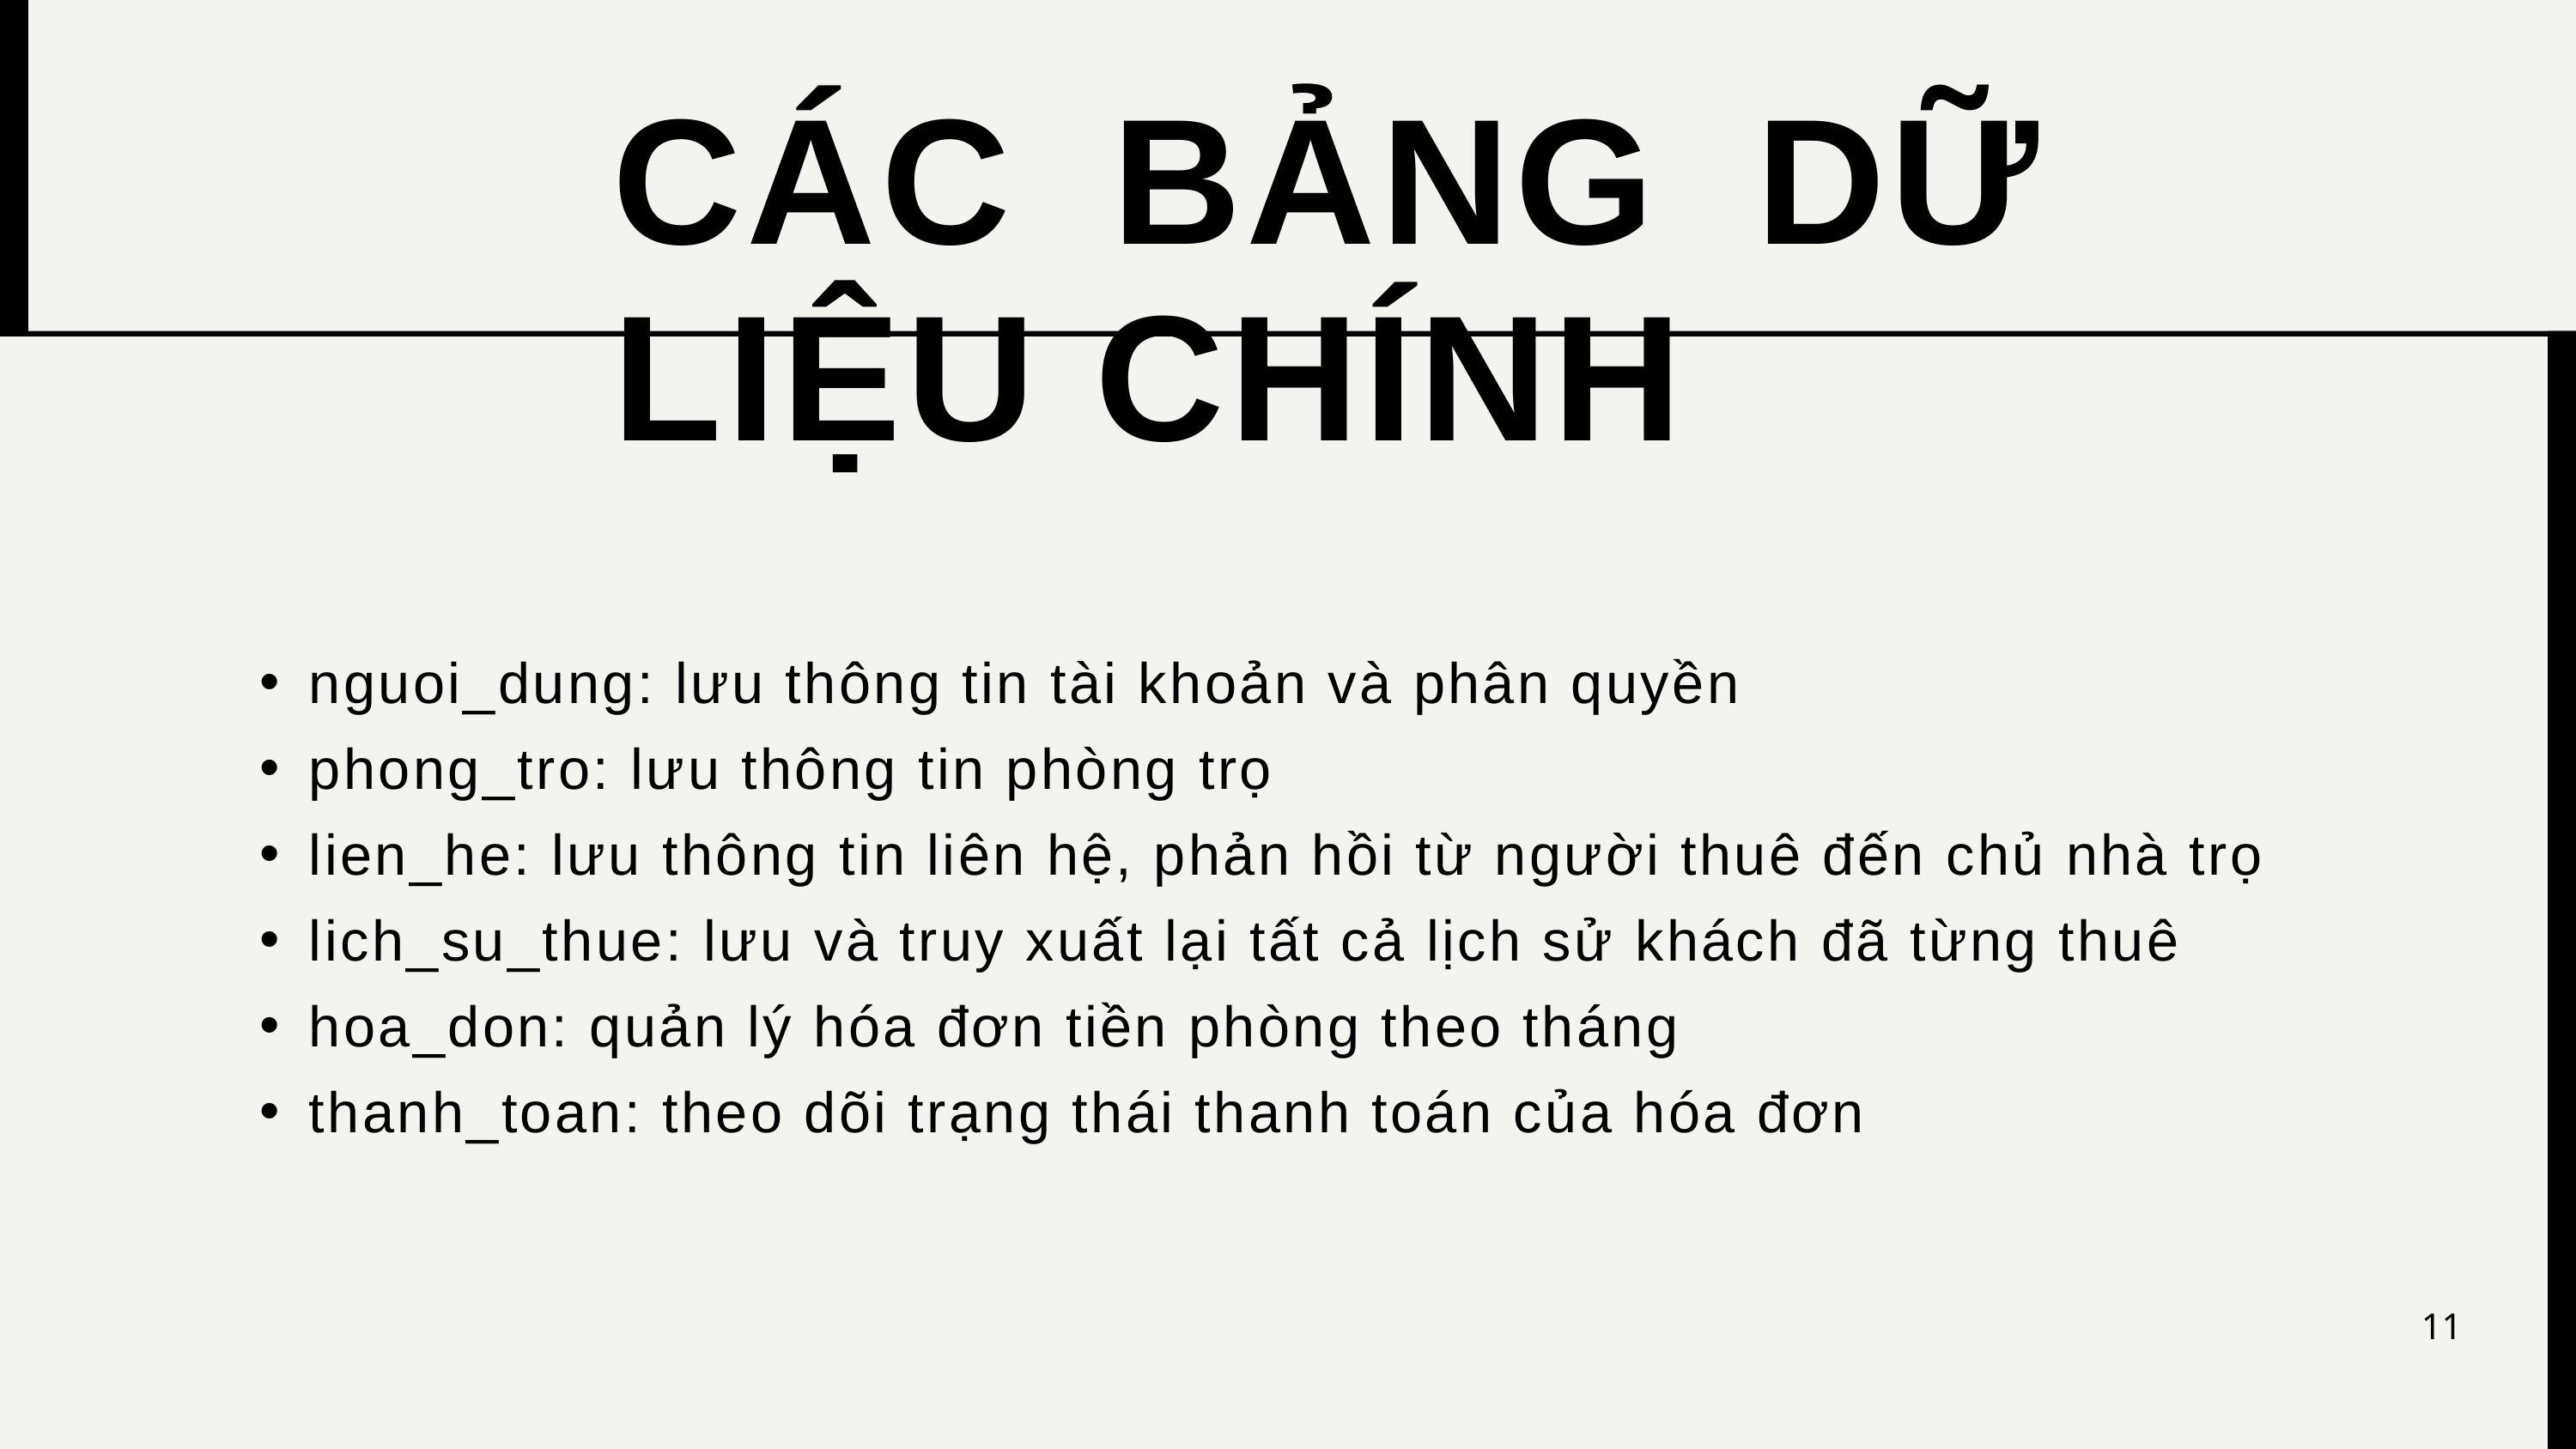

CÁC BẢNG DỮ LIỆU CHÍNH

nguoi_dung: lưu thông tin tài khoản và phân quyền
phong_tro: lưu thông tin phòng trọ
lien_he: lưu thông tin liên hệ, phản hồi từ người thuê đến chủ nhà trọ
lich_su_thue: lưu và truy xuất lại tất cả lịch sử khách đã từng thuê
hoa_don: quản lý hóa đơn tiền phòng theo tháng
thanh_toan: theo dõi trạng thái thanh toán của hóa đơn
11